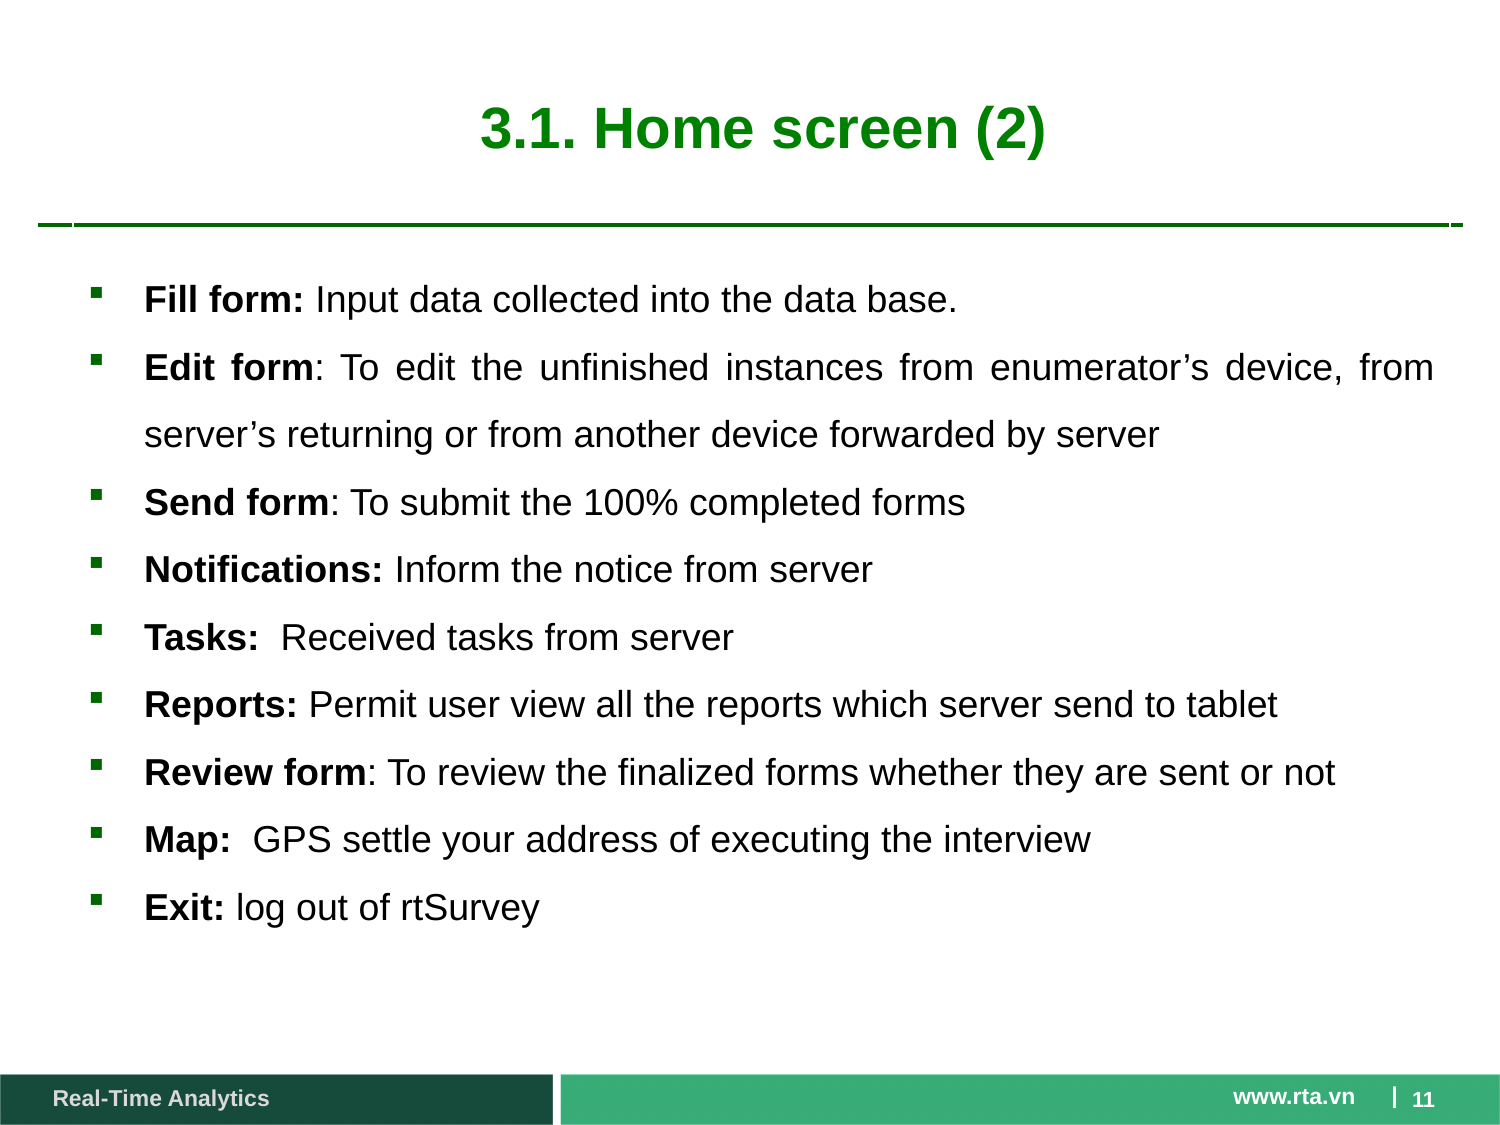

# 3.1. Home screen (2)

Fill form: Input data collected into the data base.
Edit form: To edit the unfinished instances from enumerator’s device, from server’s returning or from another device forwarded by server
Send form: To submit the 100% completed forms
Notifications: Inform the notice from server
Tasks:  Received tasks from server
Reports: Permit user view all the reports which server send to tablet
Review form: To review the finalized forms whether they are sent or not
Map:  GPS settle your address of executing the interview
Exit: log out of rtSurvey

11